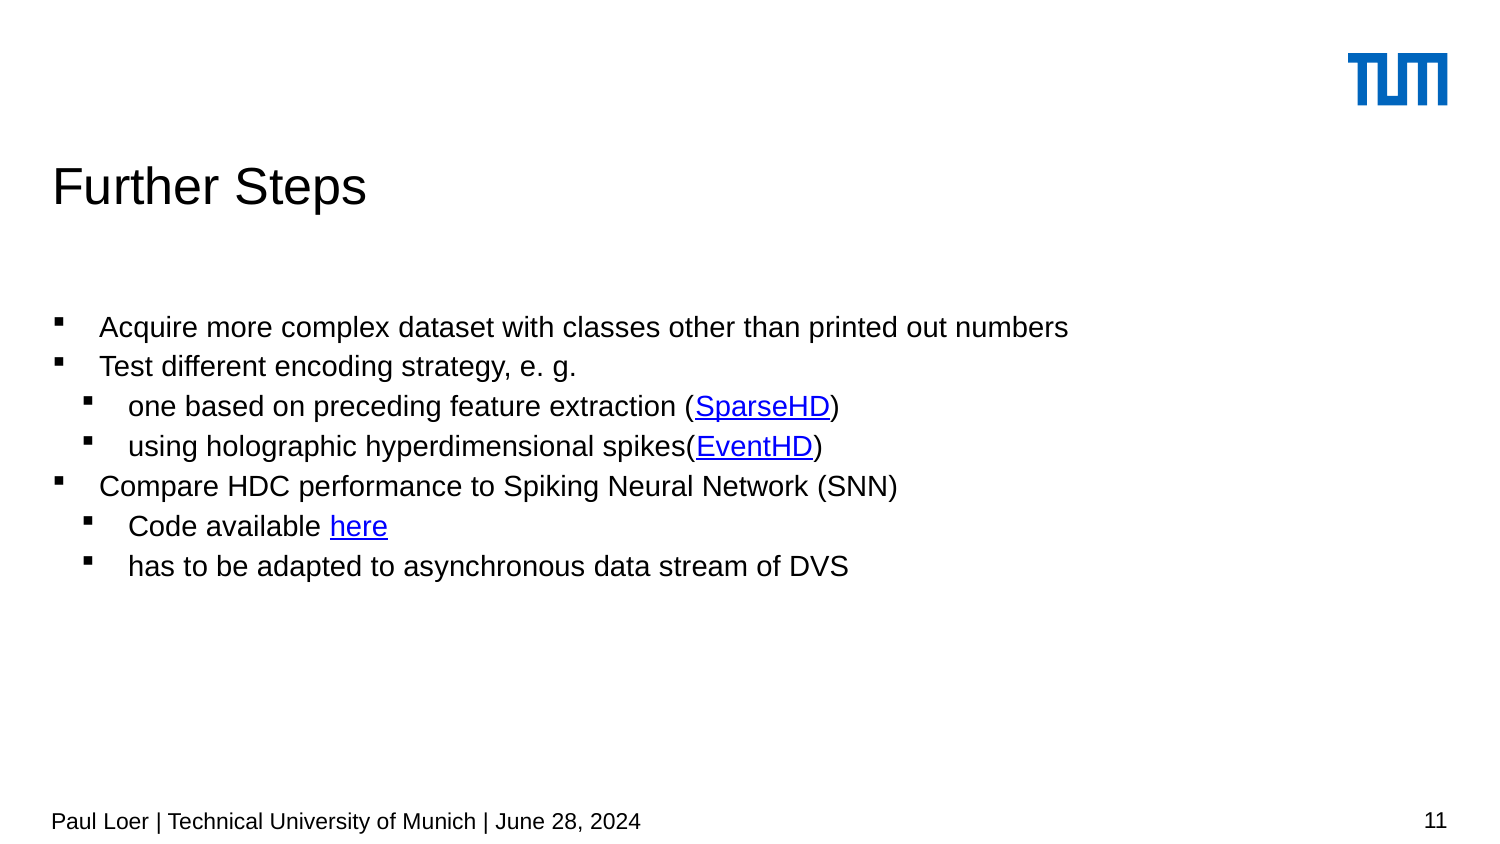

# Further Steps
Acquire more complex dataset with classes other than printed out numbers
Test different encoding strategy, e. g.
one based on preceding feature extraction (SparseHD)
using holographic hyperdimensional spikes(EventHD)
Compare HDC performance to Spiking Neural Network (SNN)
Code available here
has to be adapted to asynchronous data stream of DVS
Paul Loer | Technical University of Munich | June 28, 2024
11